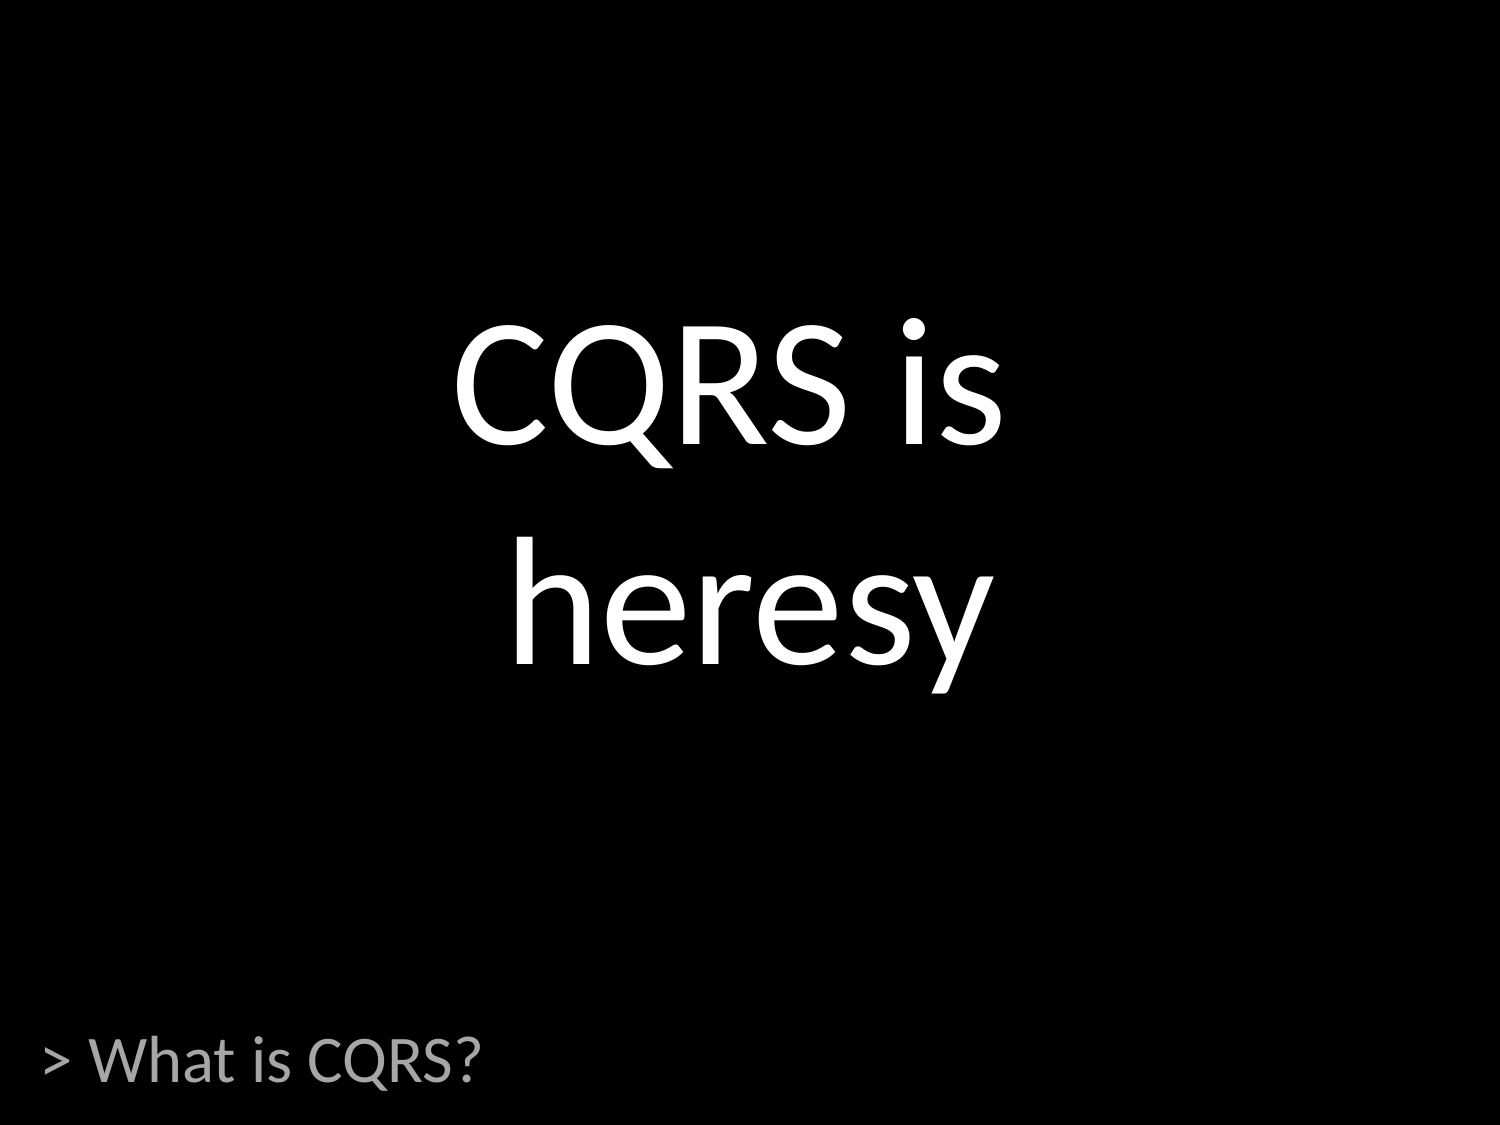

# CQRS is heresy
> What is CQRS?